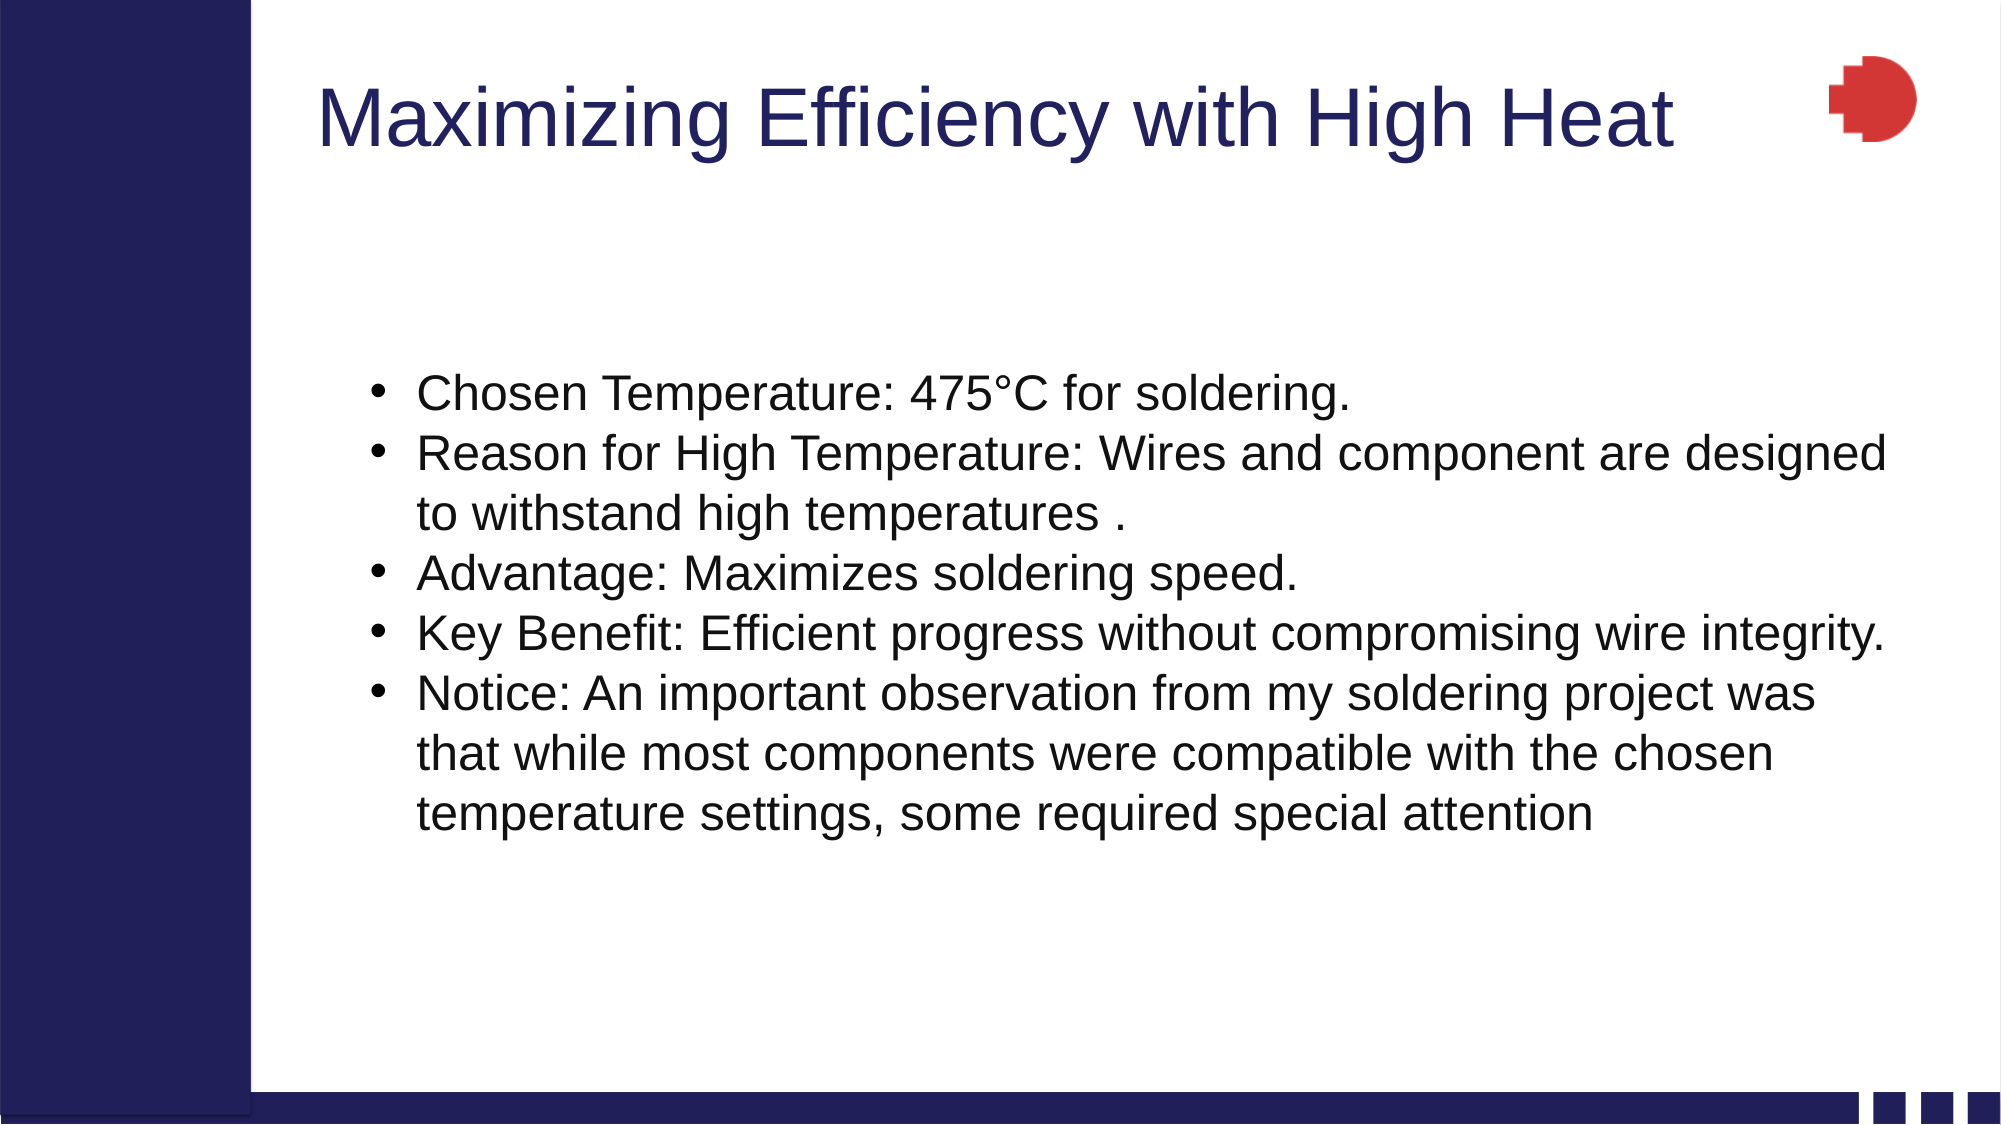

Maximizing Efficiency with High Heat
Chosen Temperature: 475°C for soldering.
Reason for High Temperature: Wires and component are designed to withstand high temperatures .
Advantage: Maximizes soldering speed.
Key Benefit: Efficient progress without compromising wire integrity.
Notice: An important observation from my soldering project was that while most components were compatible with the chosen temperature settings, some required special attention